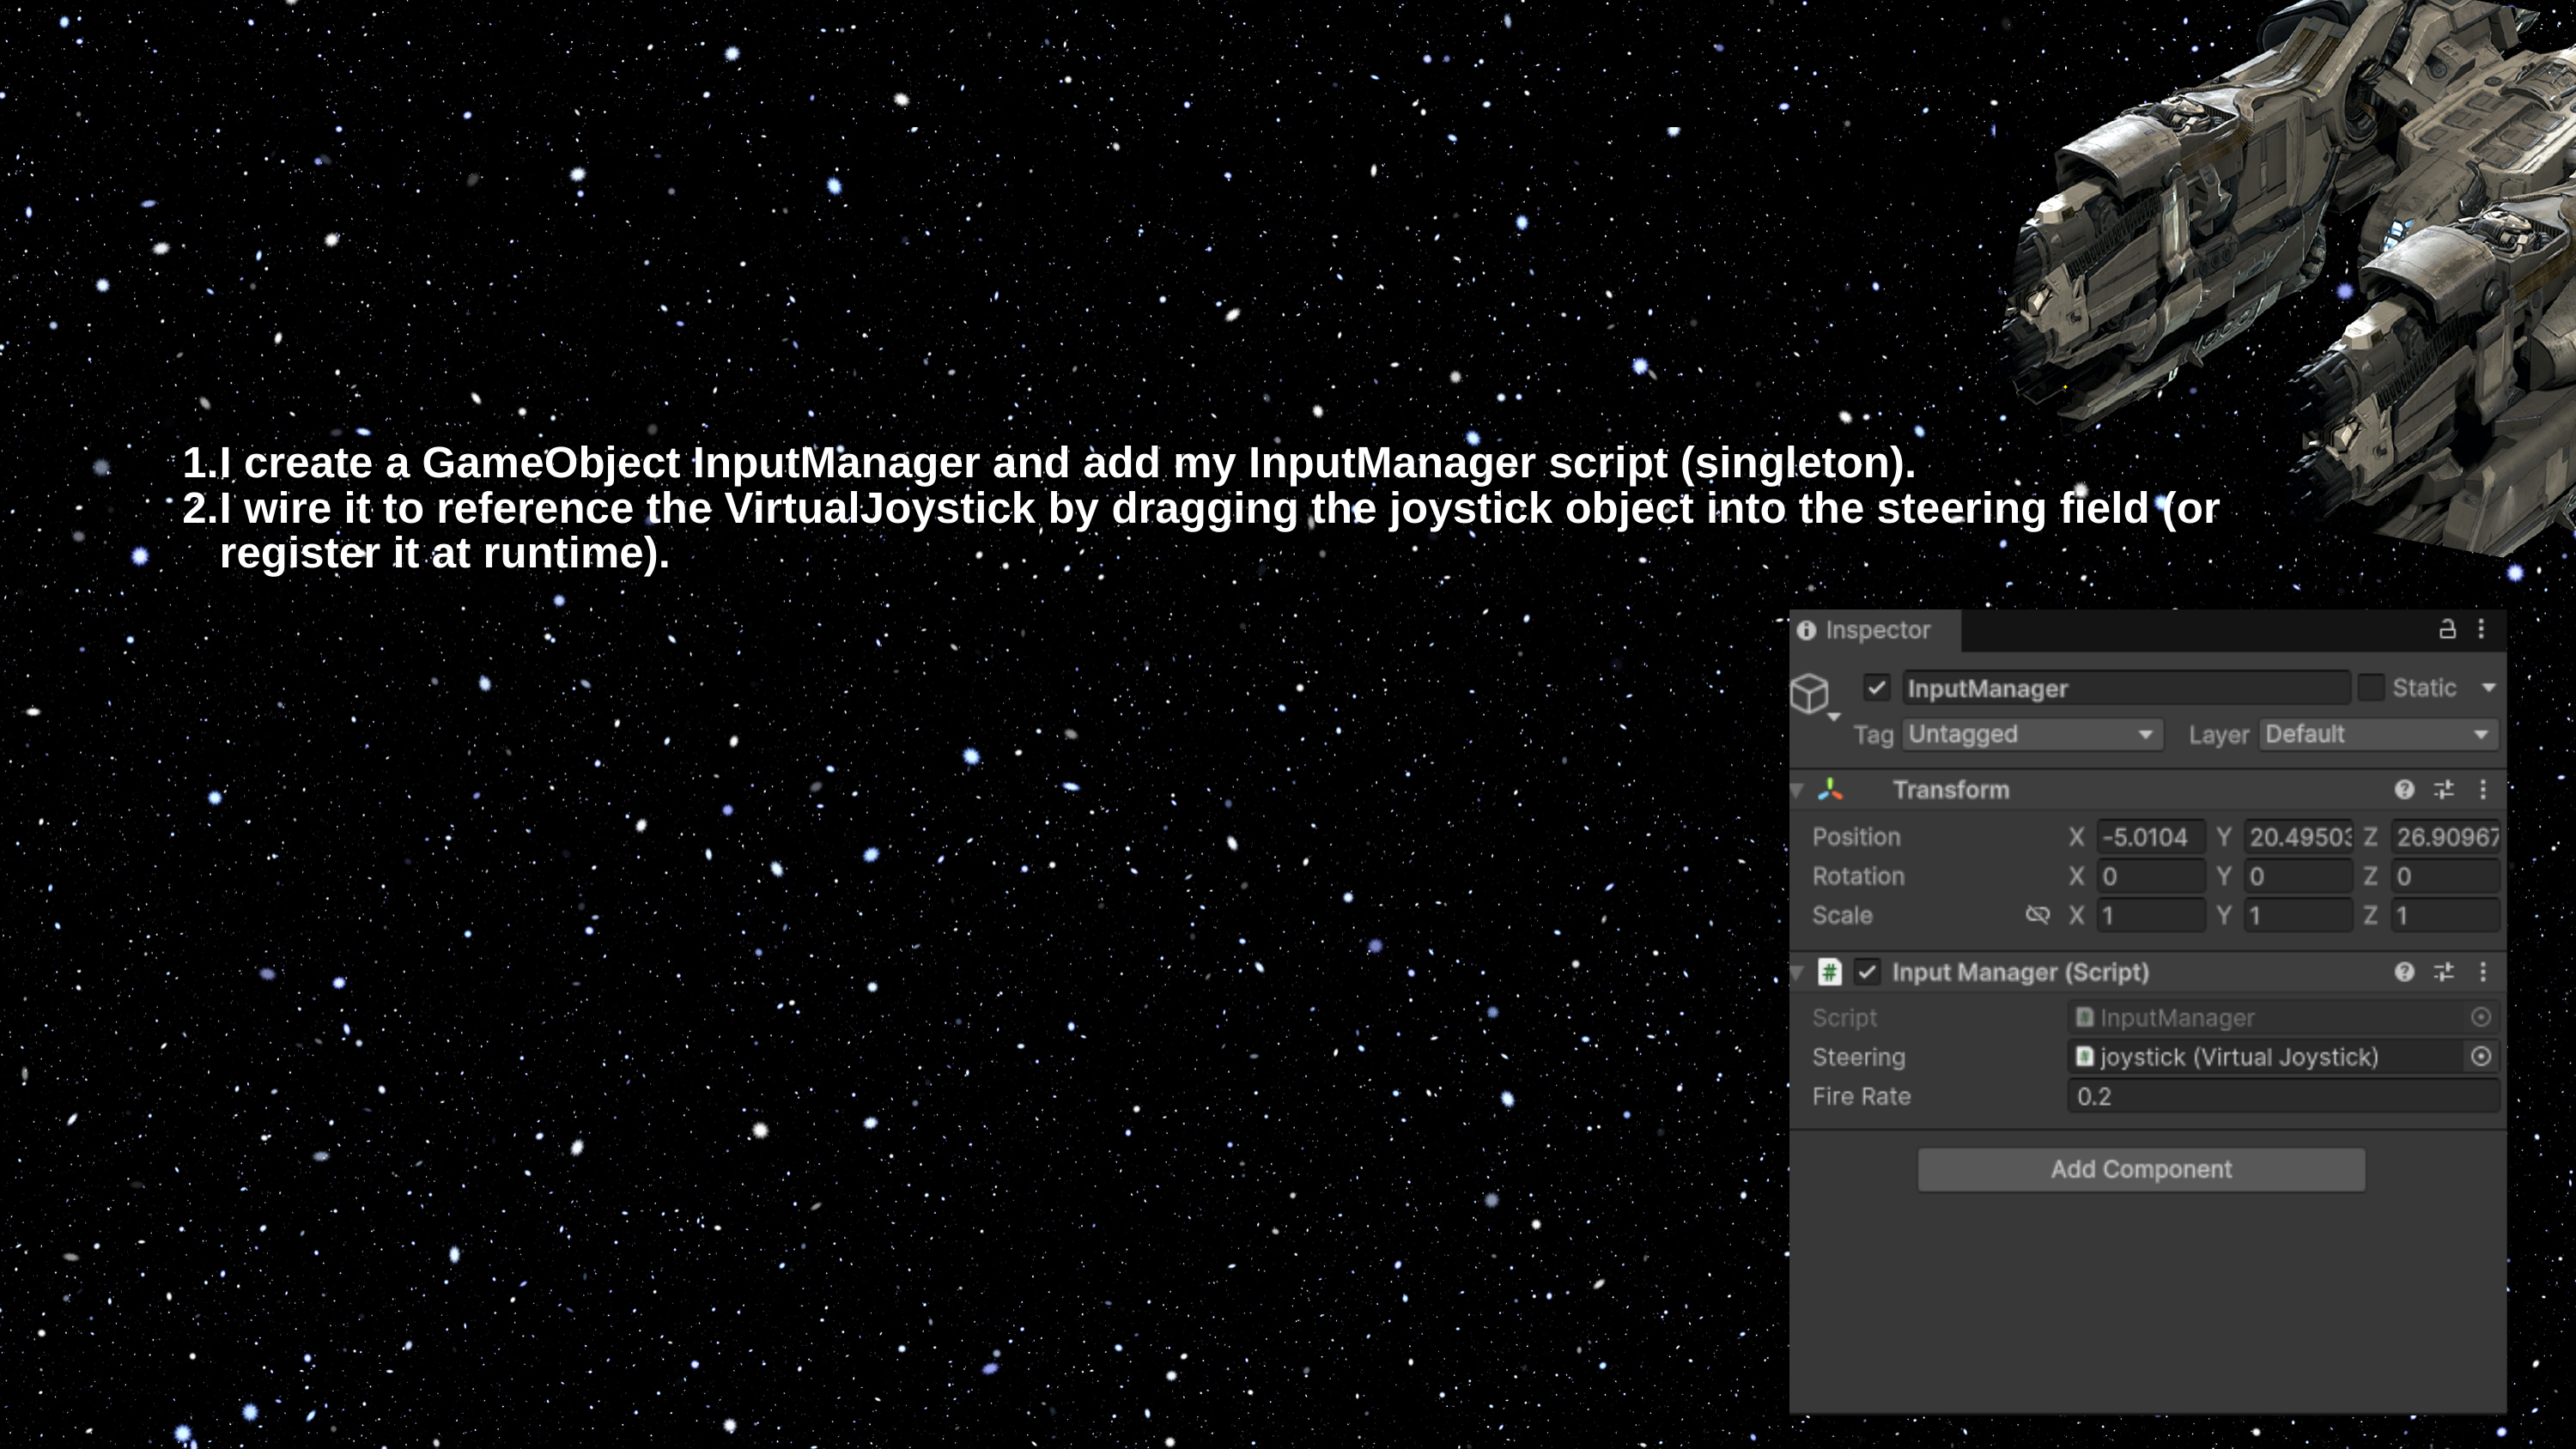

11. CREATE THE INPUT MANAGER

I create a GameObject InputManager and add my InputManager script (singleton).
I wire it to reference the VirtualJoystick by dragging the joystick object into the steering field (or register it at runtime).